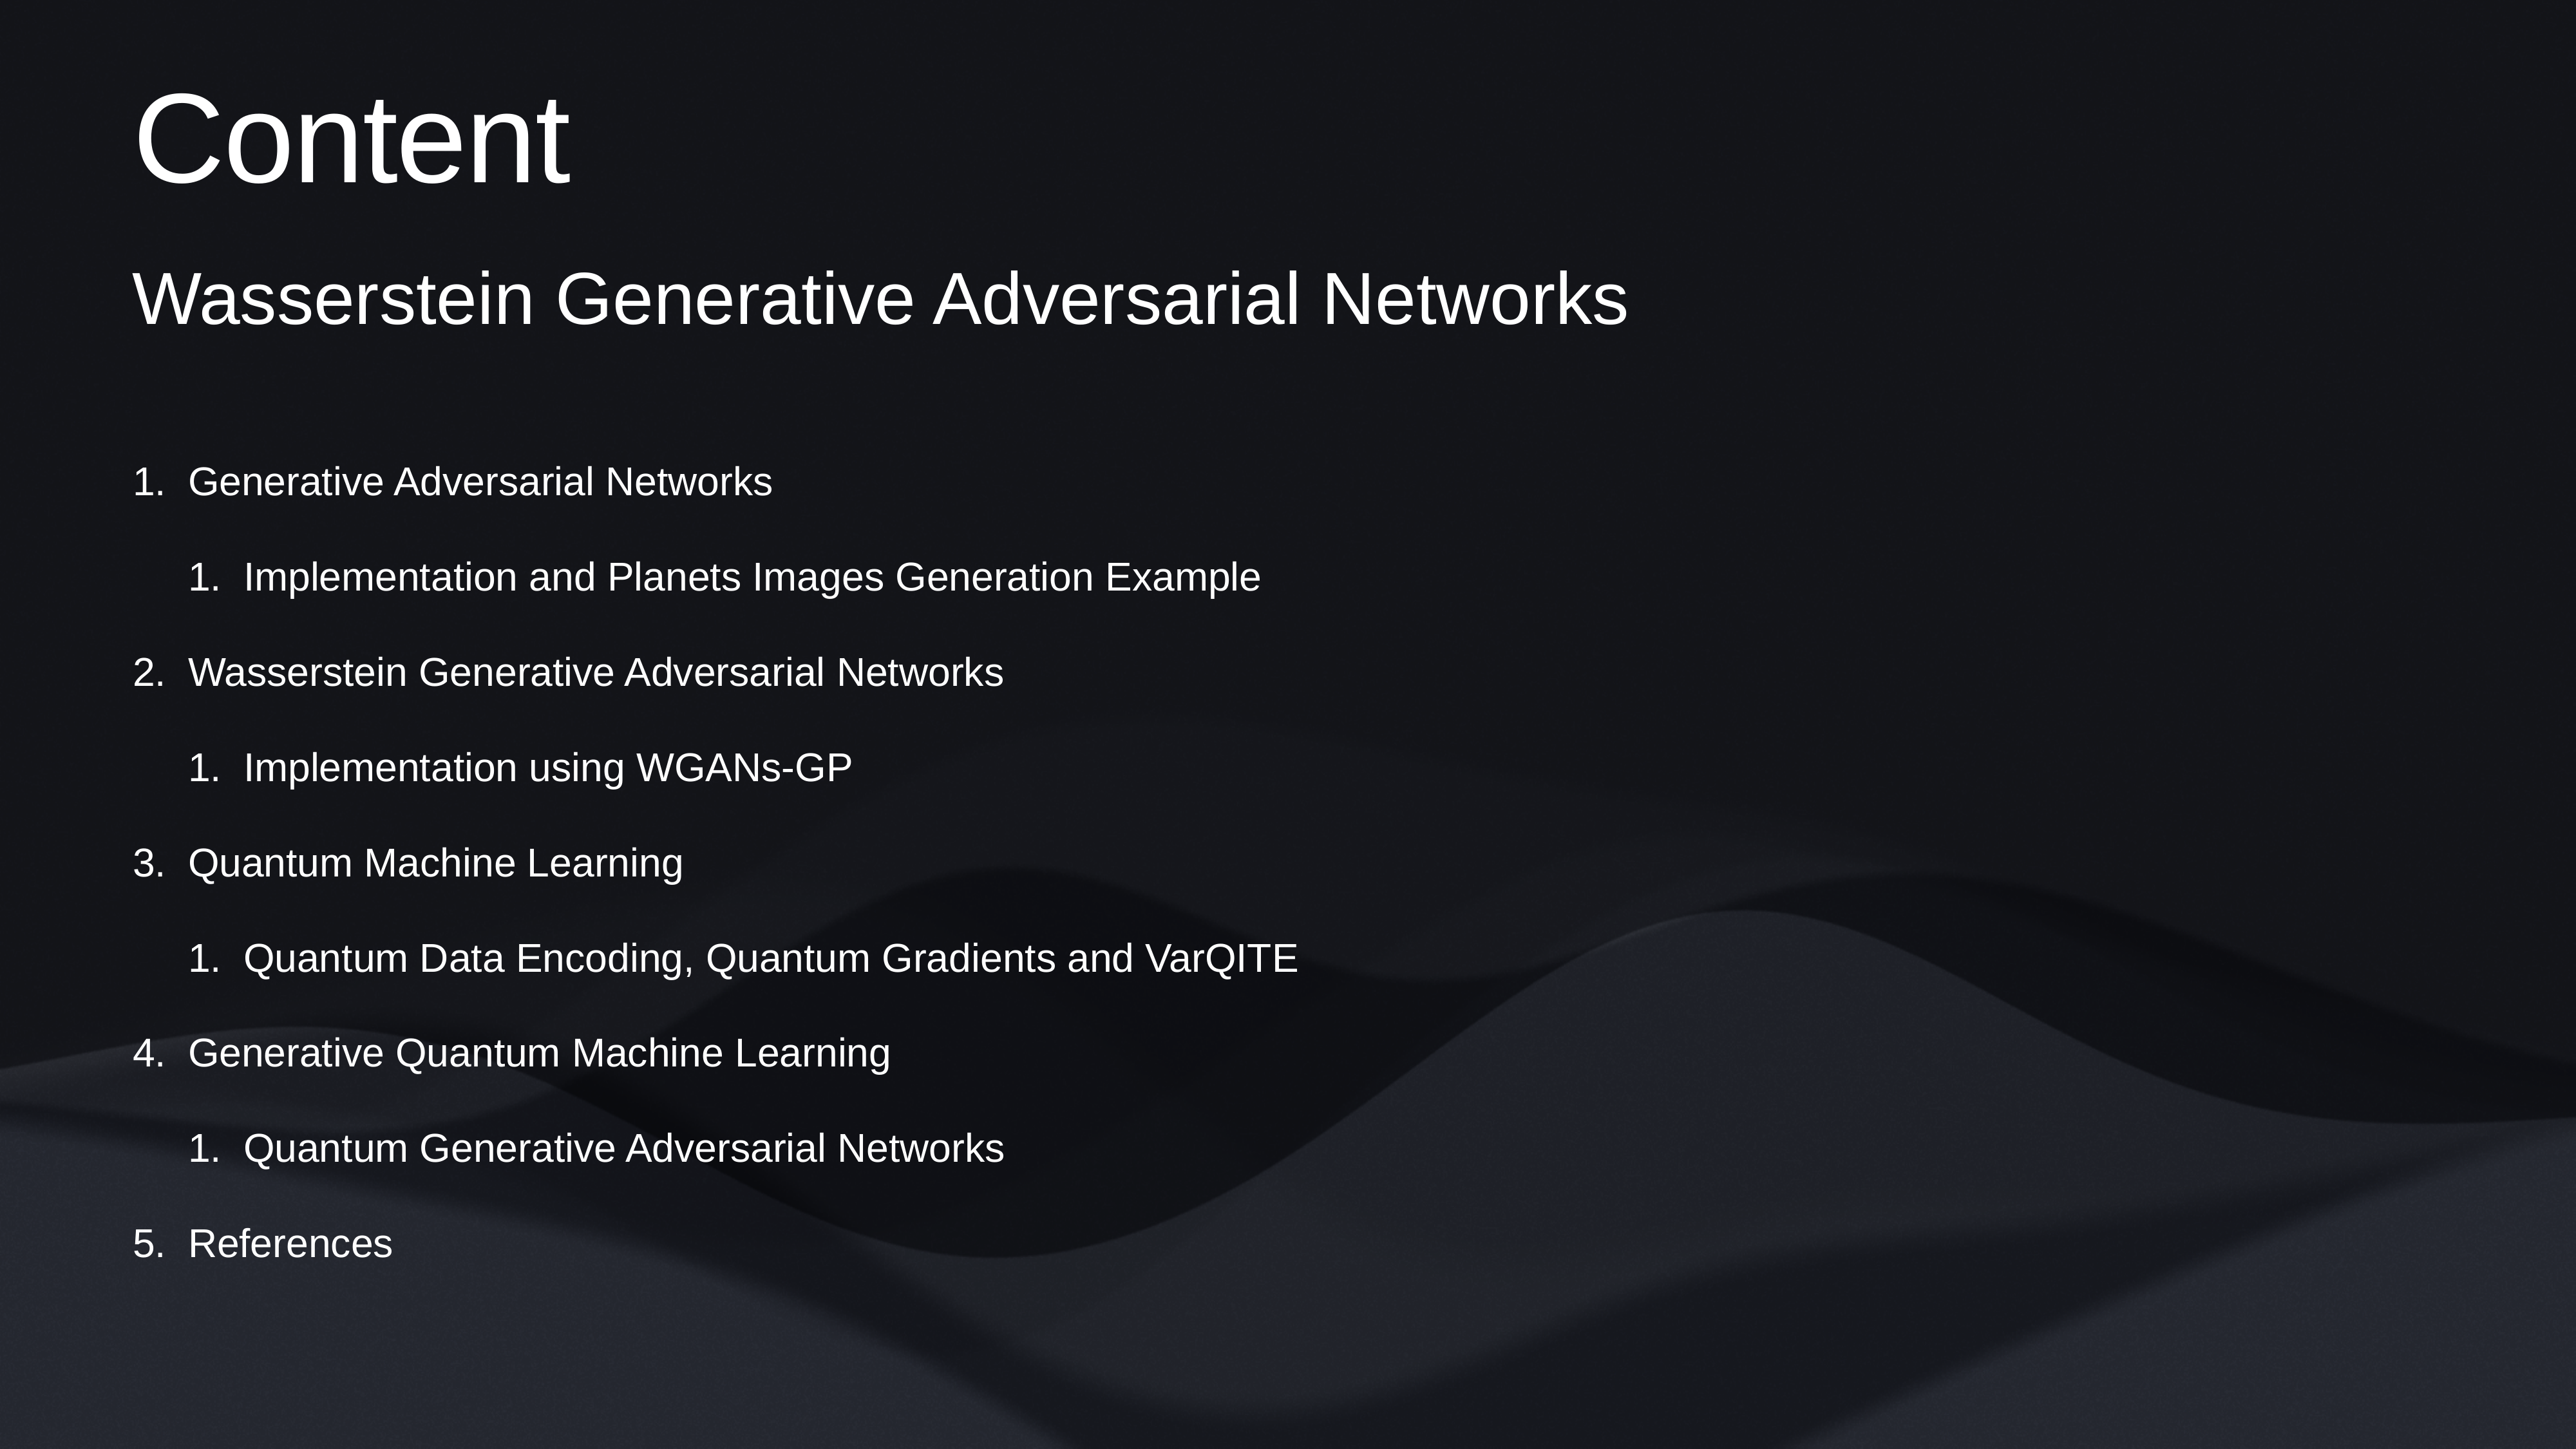

# Content
Wasserstein Generative Adversarial Networks
Generative Adversarial Networks
Implementation and Planets Images Generation Example
Wasserstein Generative Adversarial Networks
Implementation using WGANs-GP
Quantum Machine Learning
Quantum Data Encoding, Quantum Gradients and VarQITE
Generative Quantum Machine Learning
Quantum Generative Adversarial Networks
References